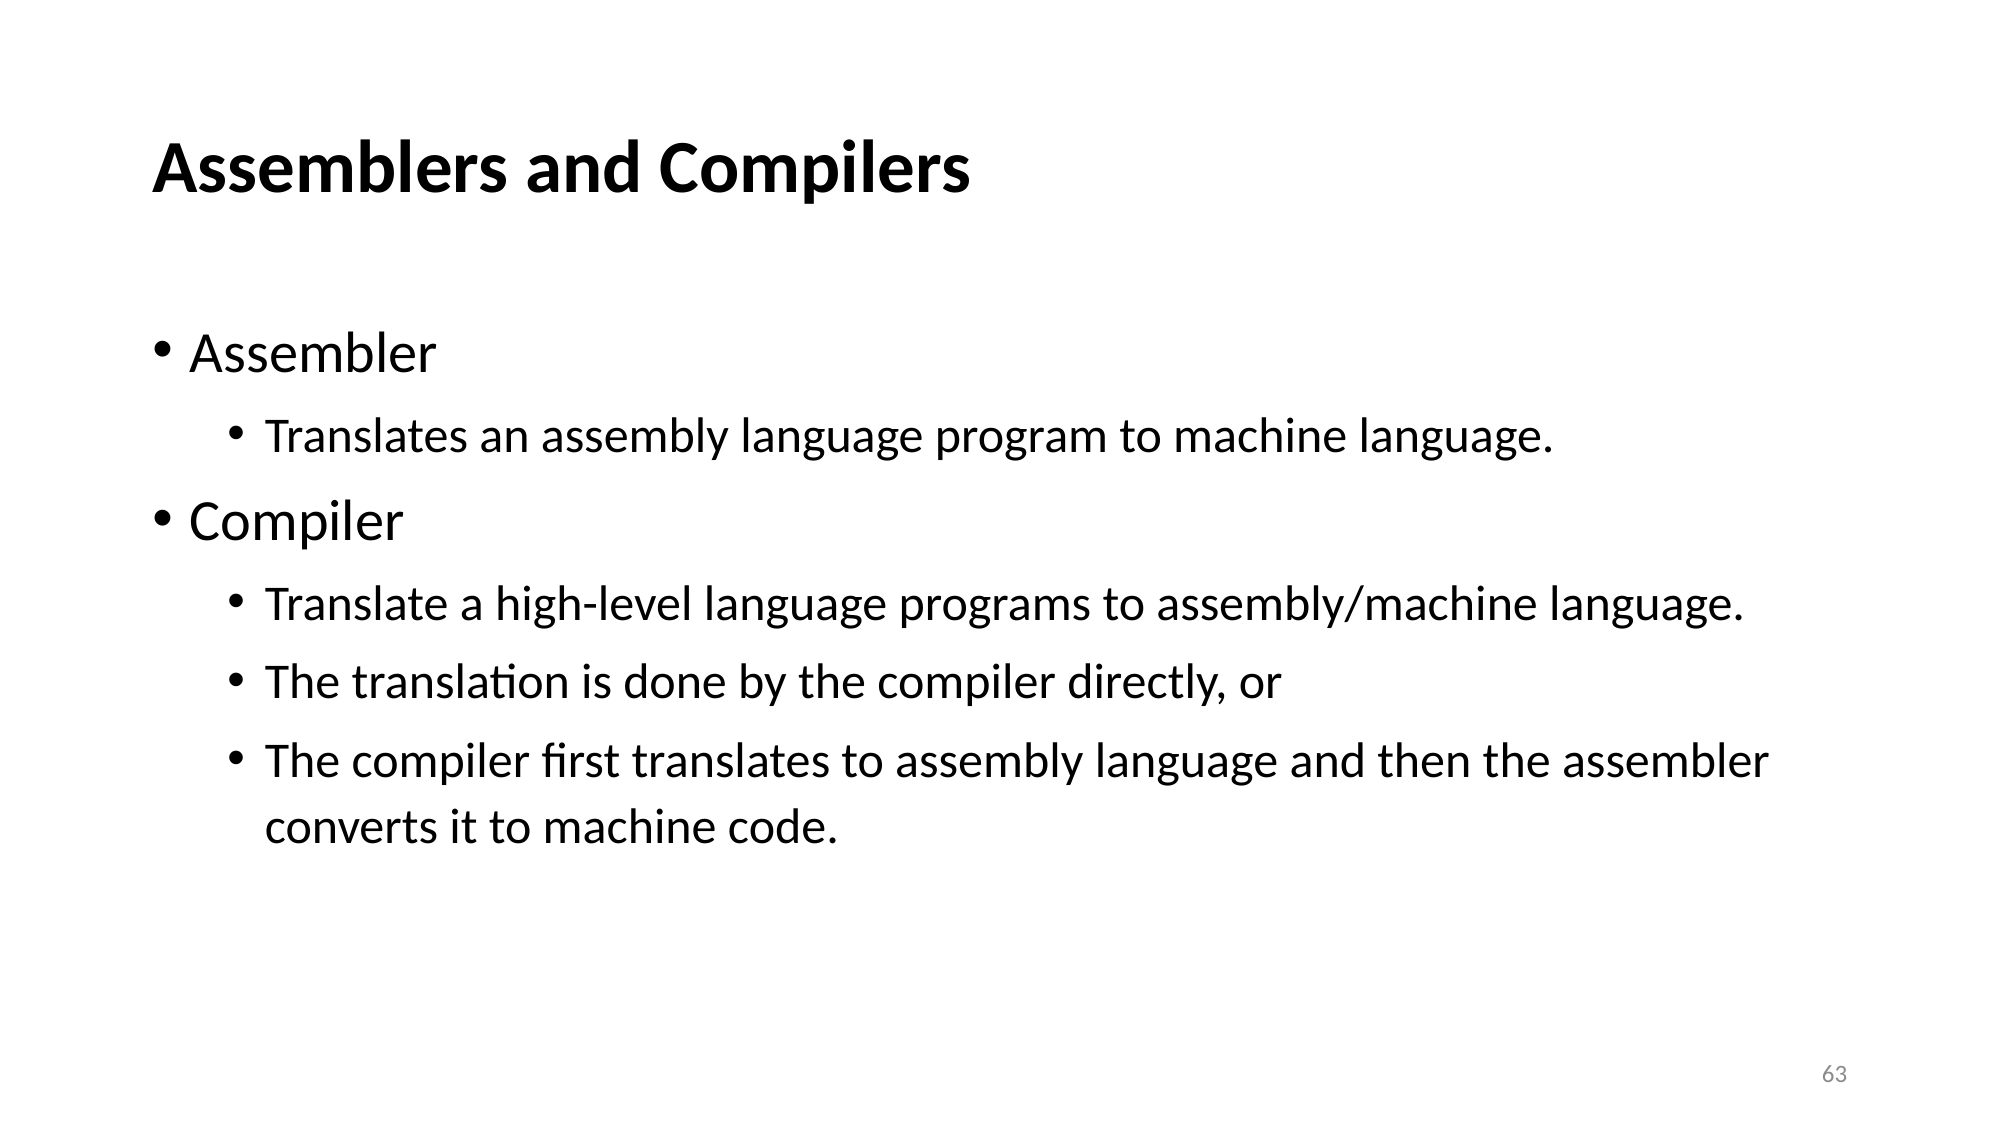

# Assemblers and Compilers
Assembler
Translates an assembly language program to machine language.
Compiler
Translate a high-level language programs to assembly/machine language.
The translation is done by the compiler directly, or
The compiler first translates to assembly language and then the assembler converts it to machine code.
63